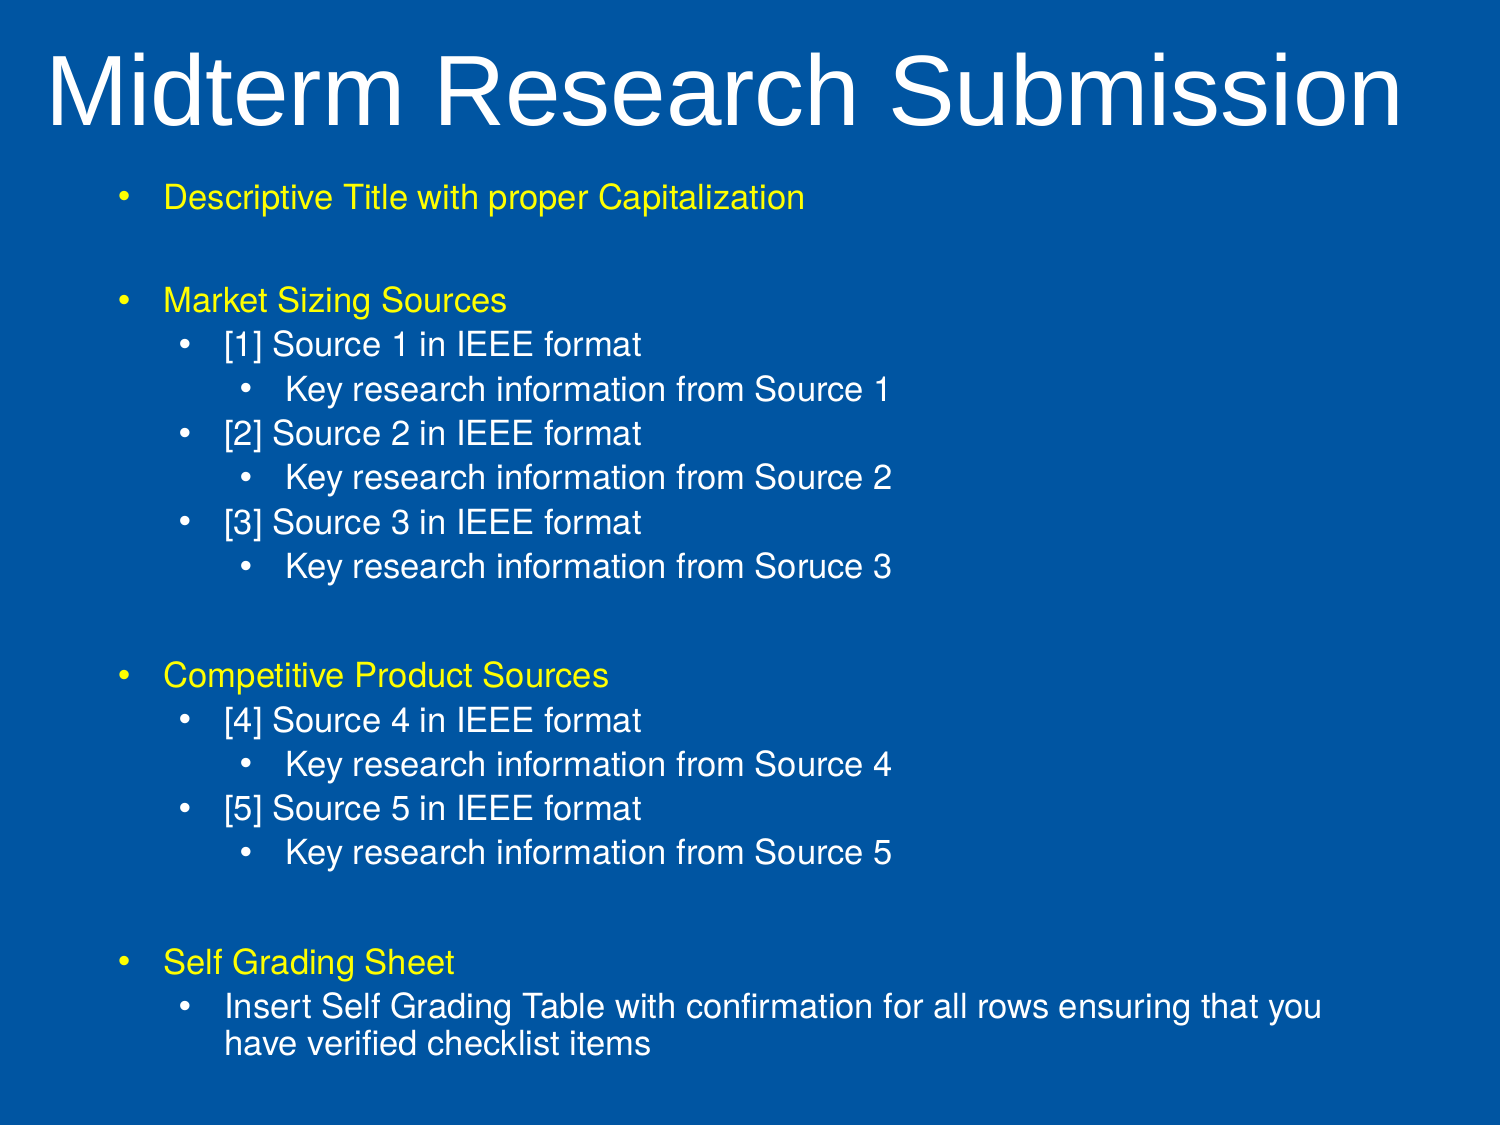

# Midterm Research Submission
Descriptive Title with proper Capitalization

Market Sizing Sources
[1] Source 1 in IEEE format
Key research information from Source 1
[2] Source 2 in IEEE format
Key research information from Source 2
[3] Source 3 in IEEE format
Key research information from Soruce 3

Competitive Product Sources
[4] Source 4 in IEEE format
Key research information from Source 4
[5] Source 5 in IEEE format
Key research information from Source 5

Self Grading Sheet
Insert Self Grading Table with confirmation for all rows ensuring that you have verified checklist items